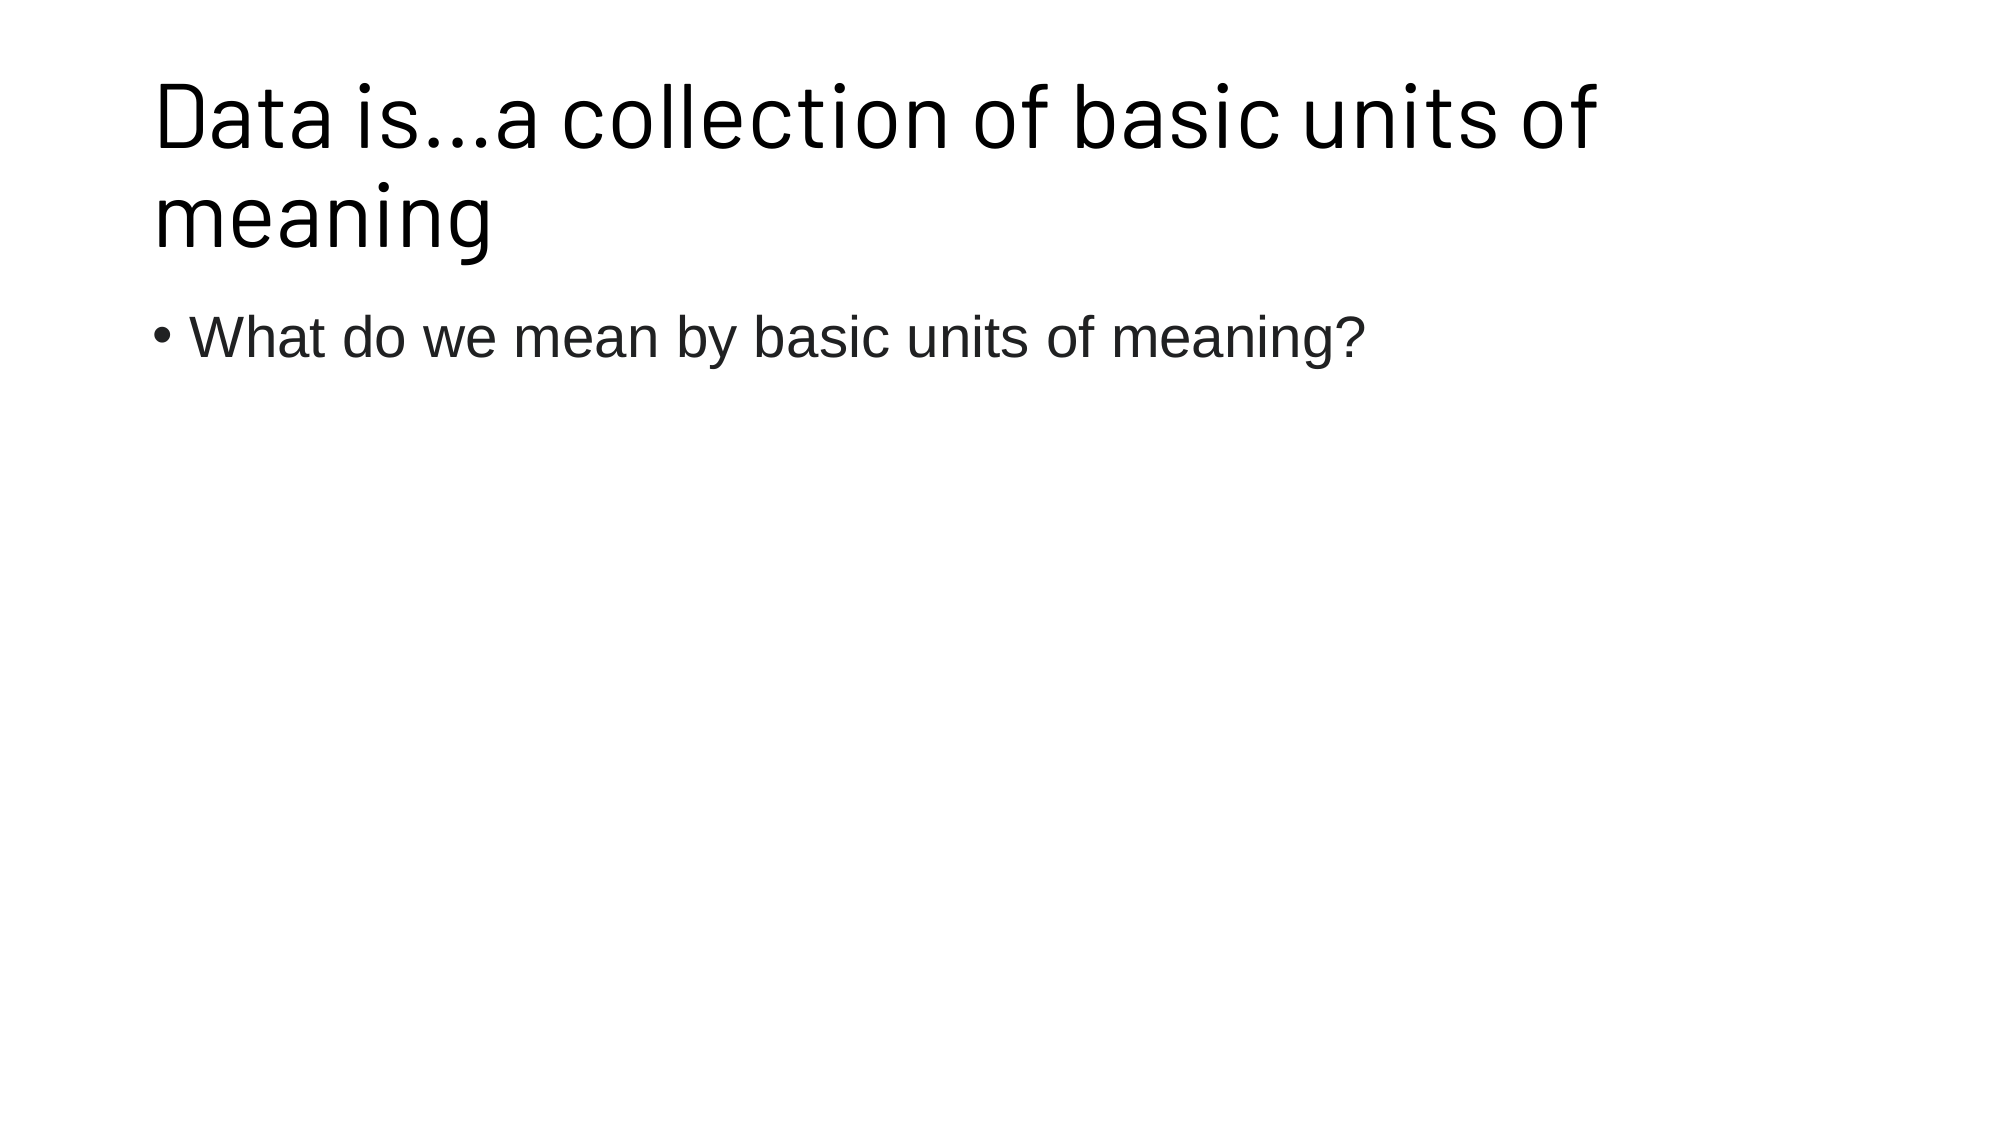

# Data is…a collection of basic units of meaning
What do we mean by basic units of meaning?